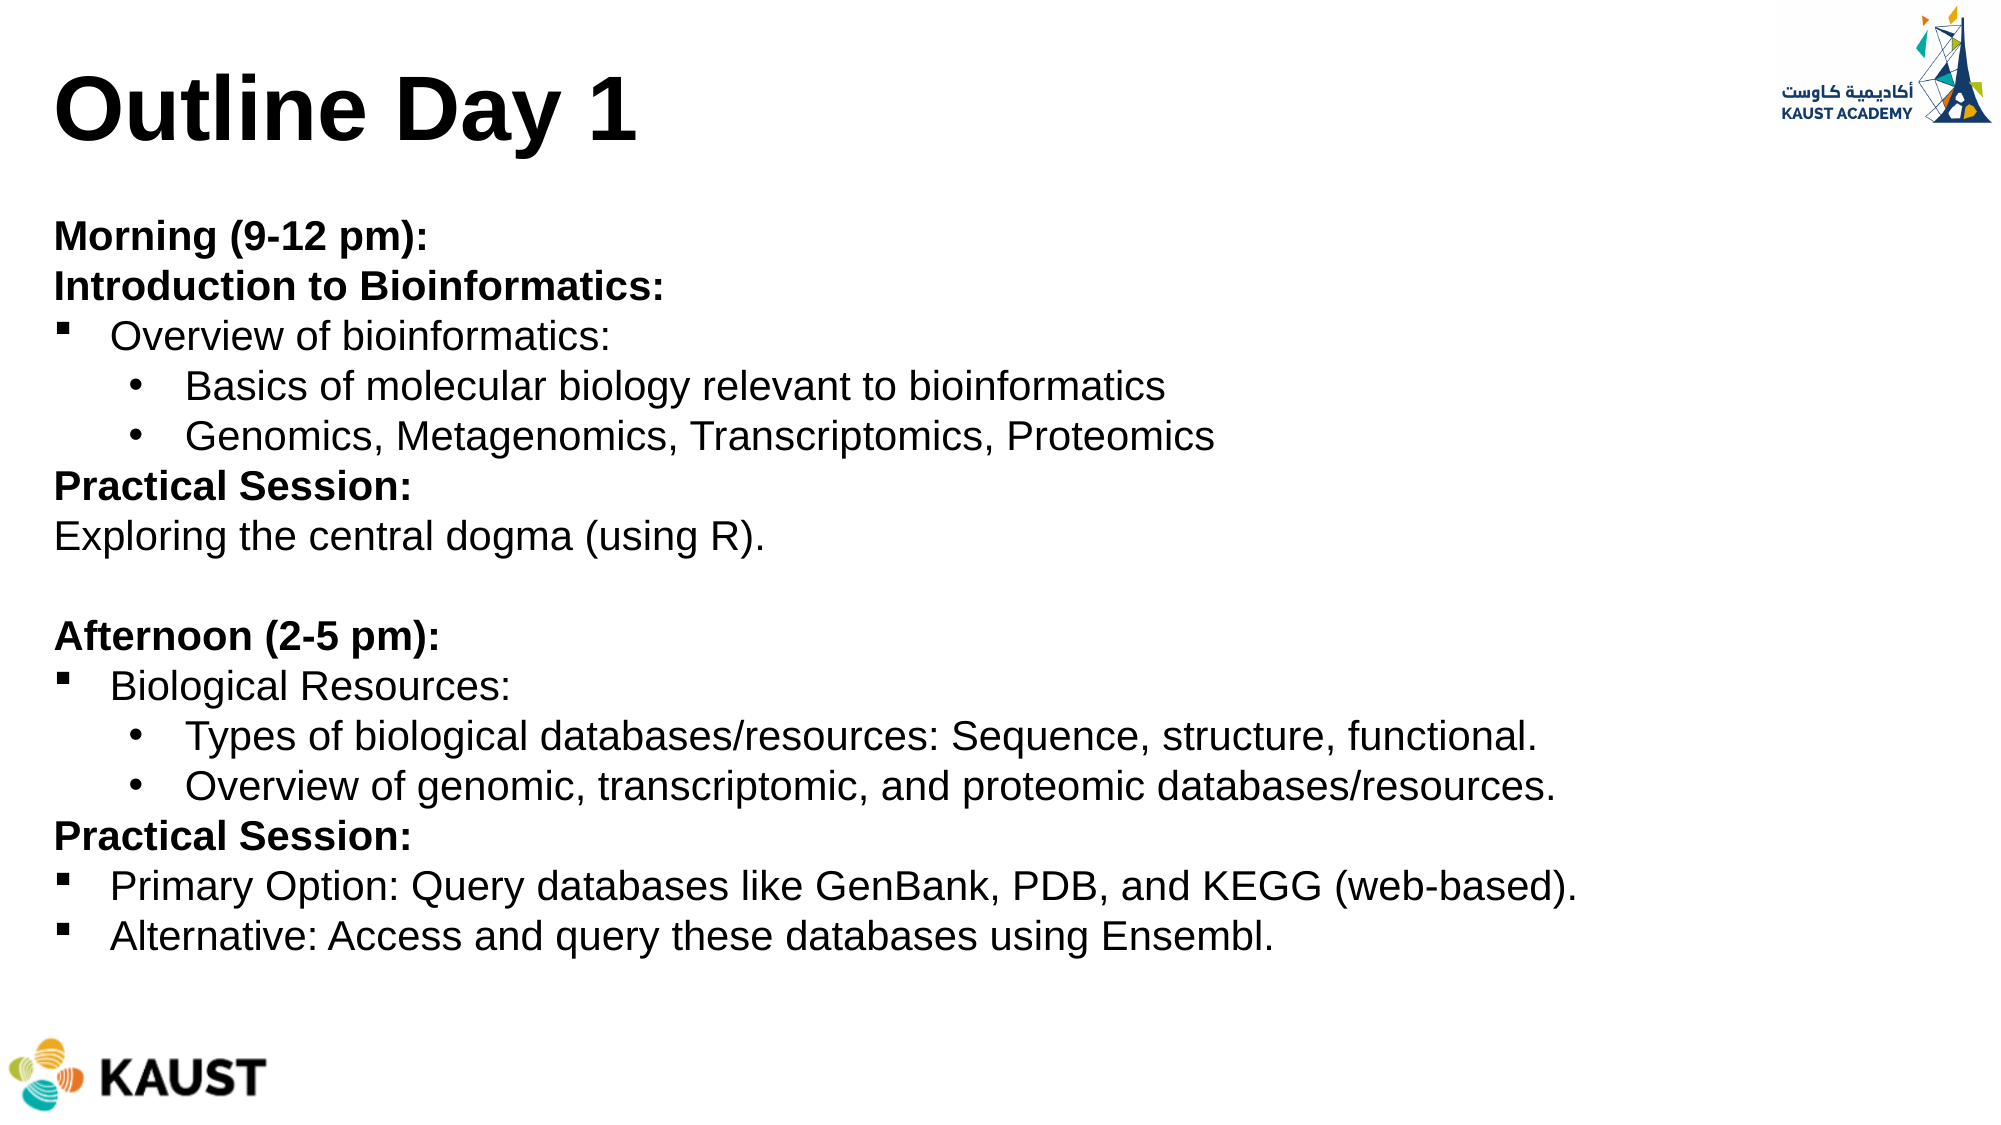

Outline Day 1
Morning (9-12 pm):
Introduction to Bioinformatics:
Overview of bioinformatics:
Basics of molecular biology relevant to bioinformatics
Genomics, Metagenomics, Transcriptomics, Proteomics
Practical Session:
Exploring the central dogma (using R).

Afternoon (2-5 pm):
Biological Resources:
Types of biological databases/resources: Sequence, structure, functional.
Overview of genomic, transcriptomic, and proteomic databases/resources.
Practical Session:
Primary Option: Query databases like GenBank, PDB, and KEGG (web-based).
Alternative: Access and query these databases using Ensembl.